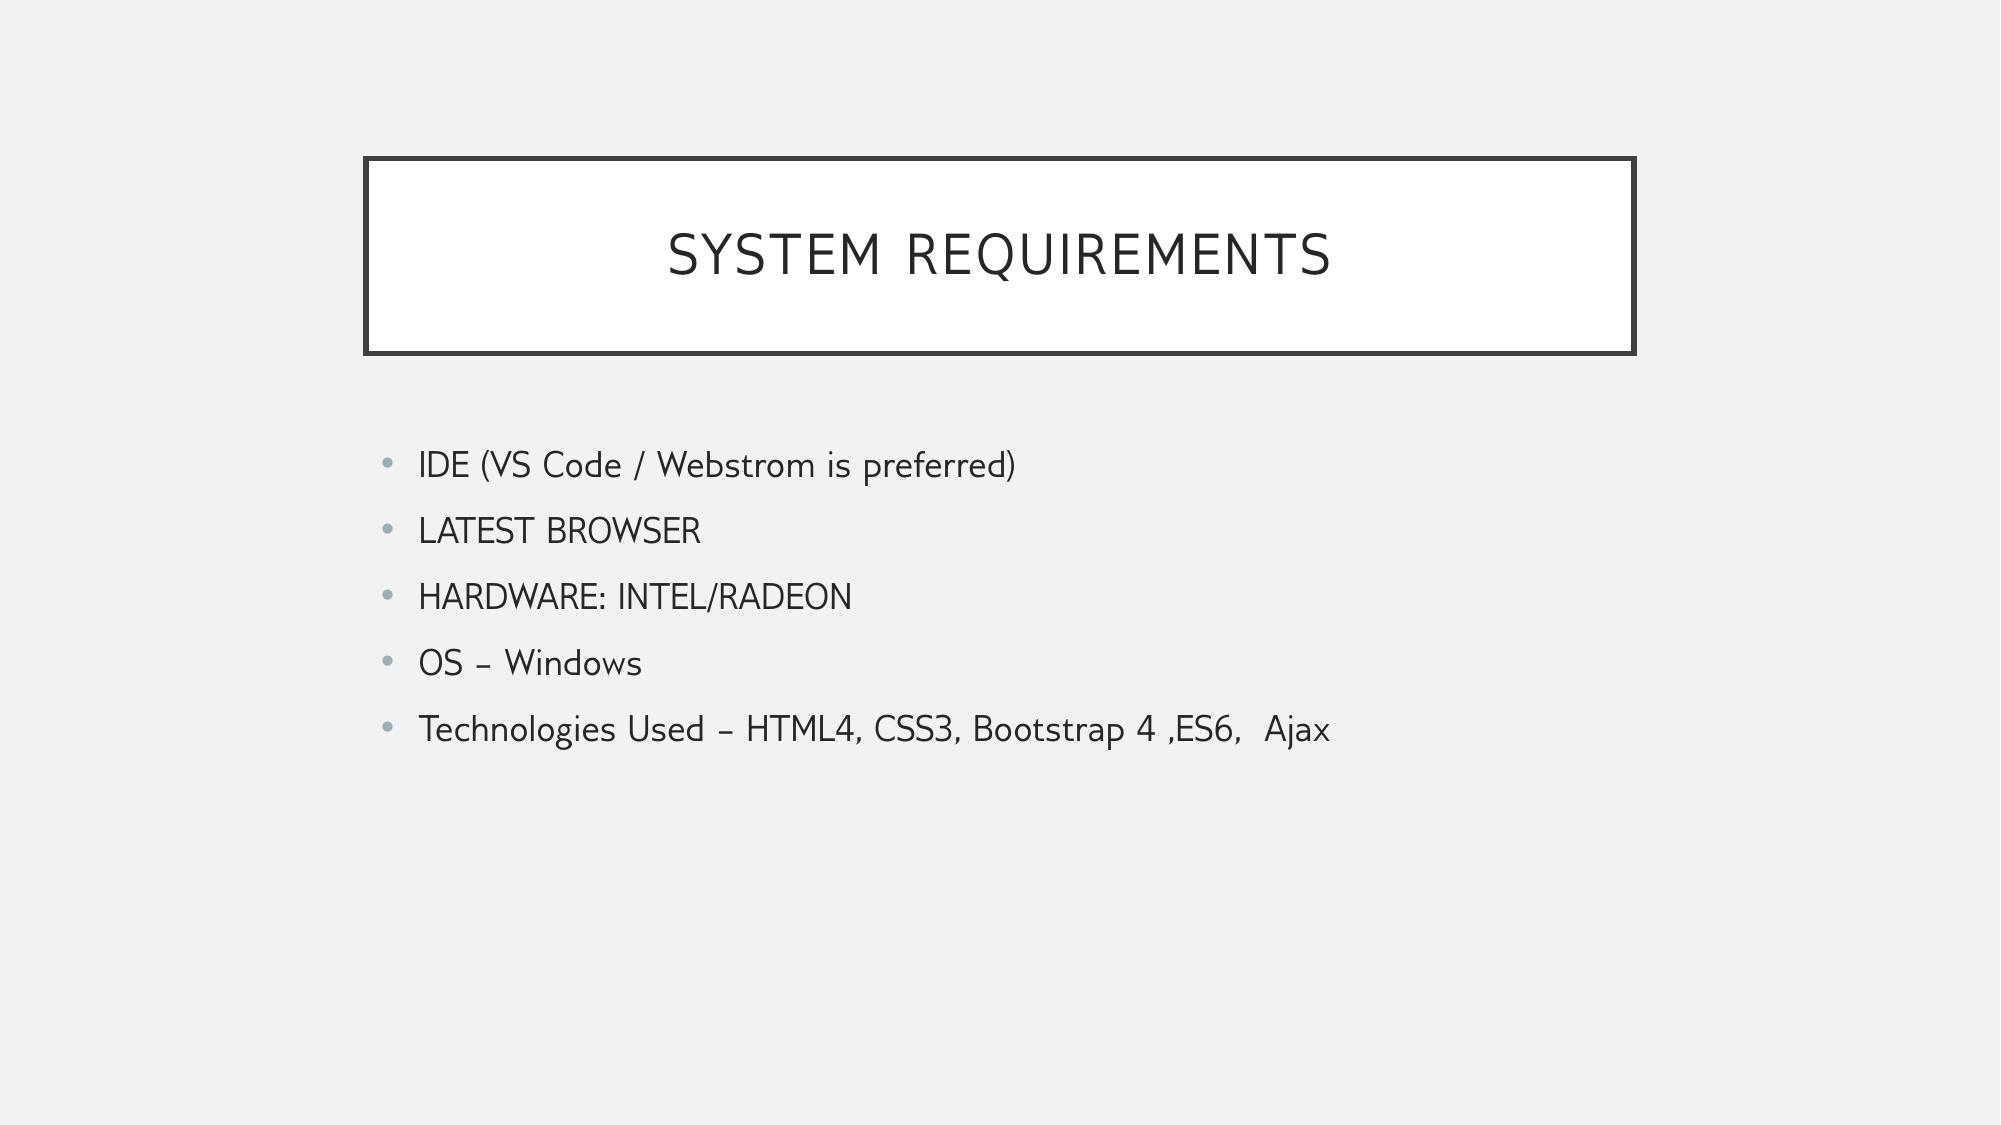

# System Requirements
IDE (VS Code / Webstrom is preferred)
LATEST BROWSER
HARDWARE: INTEL/RADEON
OS – Windows
Technologies Used – HTML4, CSS3, Bootstrap 4 ,ES6,  Ajax